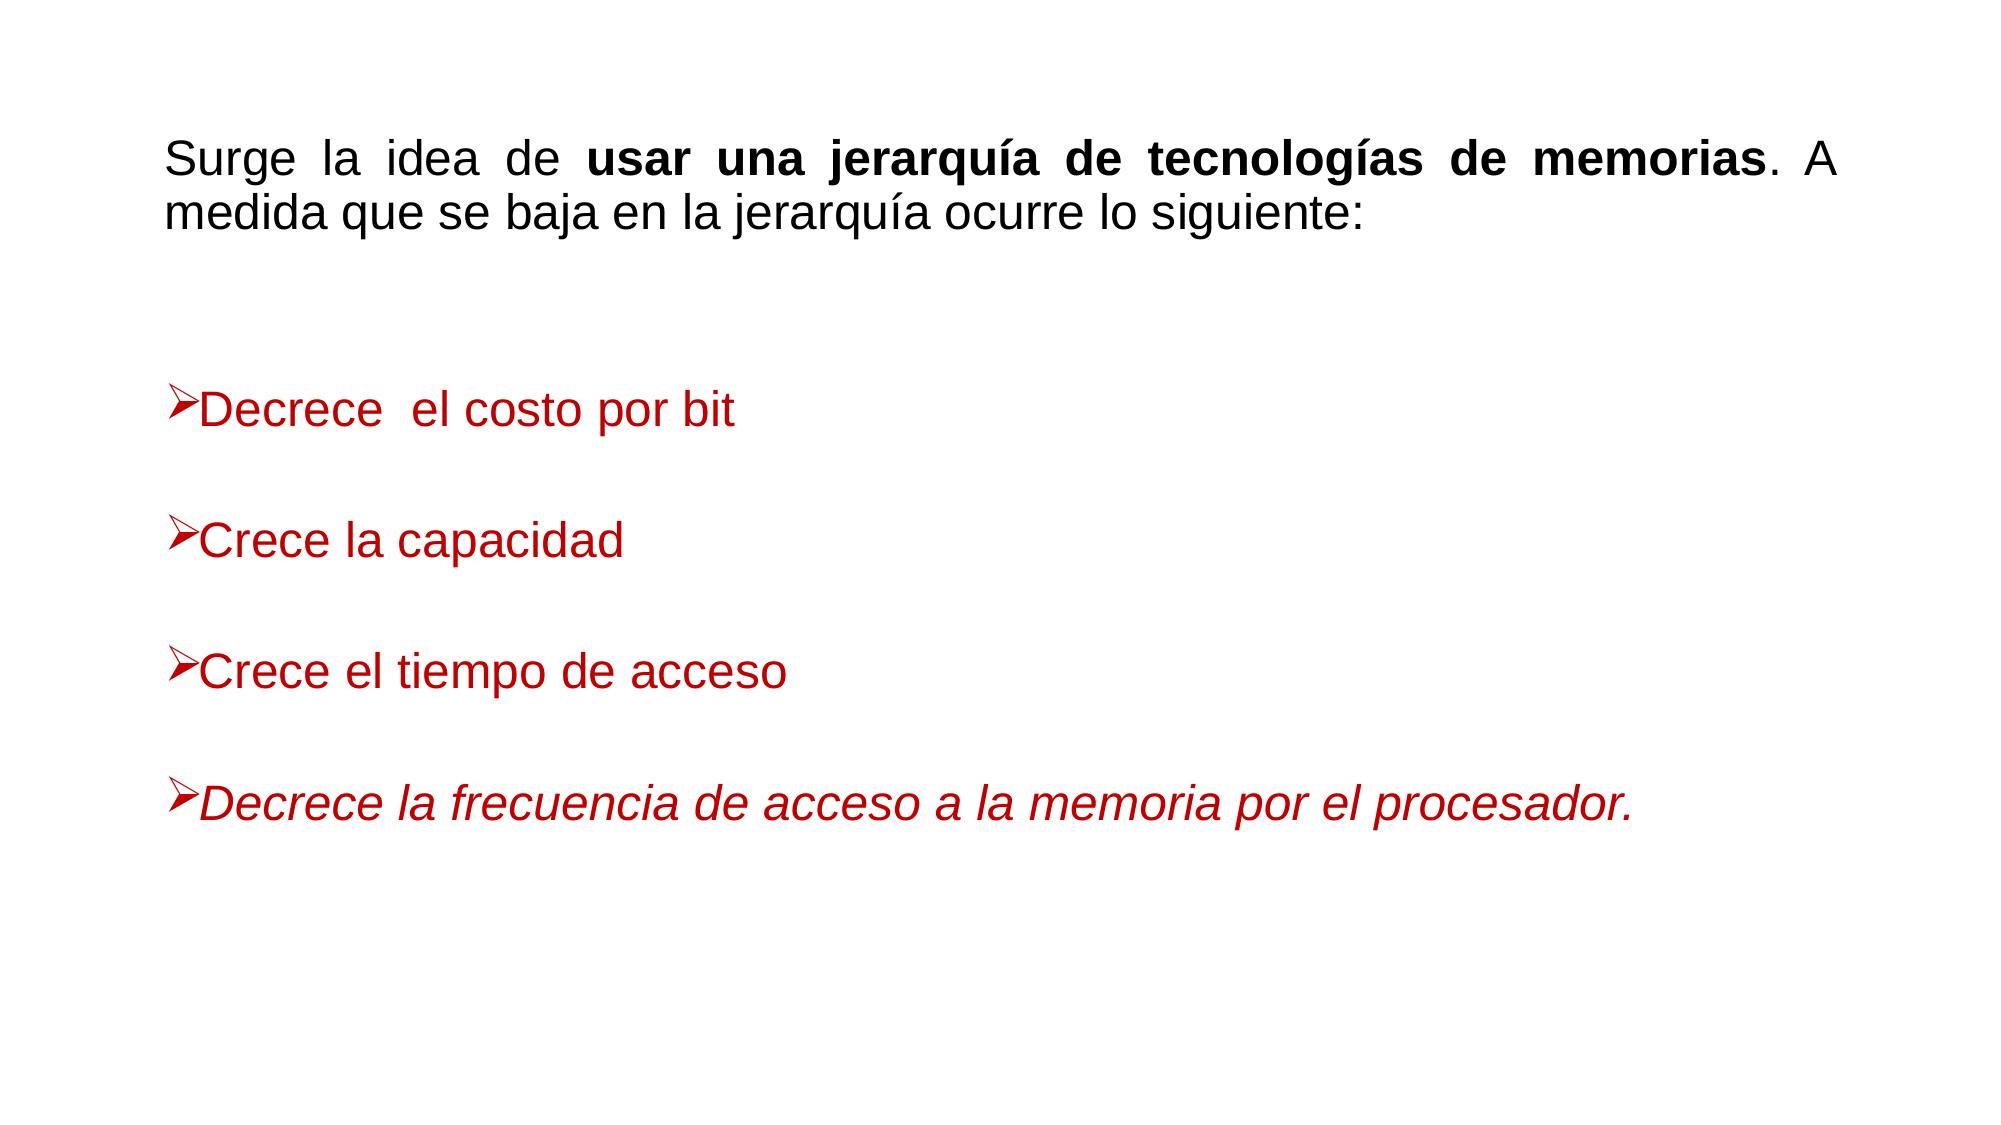

Surge la idea de usar una jerarquía de tecnologías de memorias. A medida que se baja en la jerarquía ocurre lo siguiente:

Decrece  el costo por bit

Crece la capacidad

Crece el tiempo de acceso

Decrece la frecuencia de acceso a la memoria por el procesador.